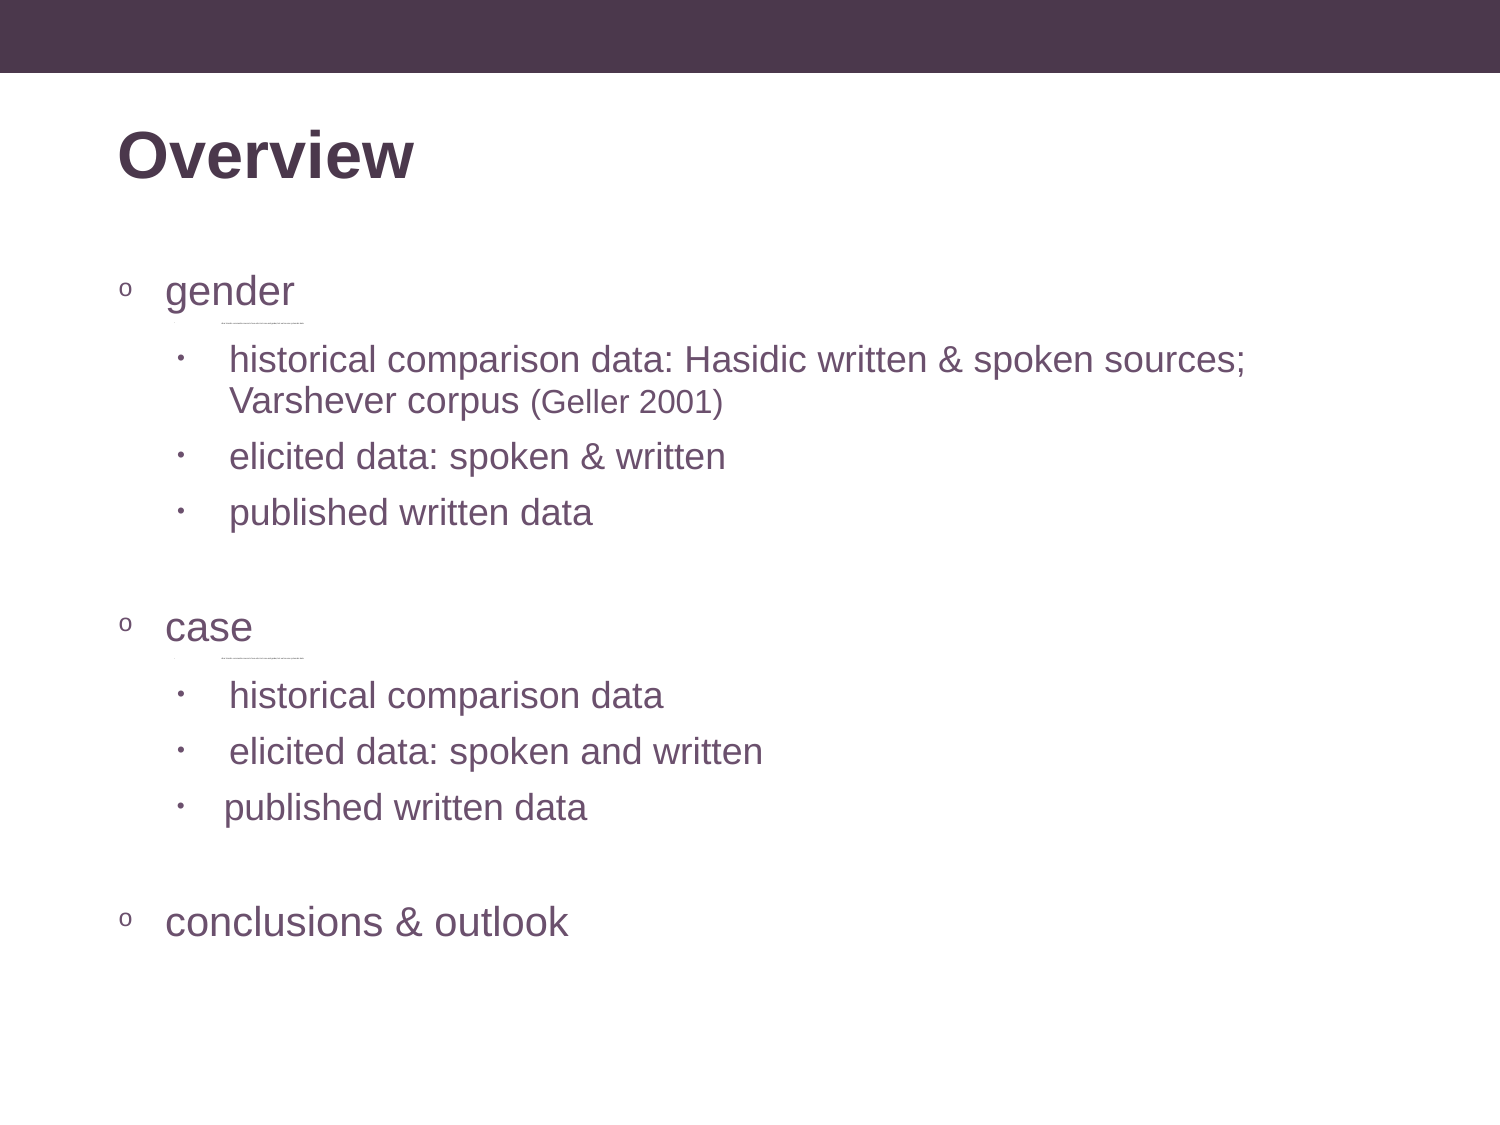

# Overview
gender
other Hasidic communities seem to have also lost case and gender, but we have no systematic data
historical comparison data: Hasidic written & spoken sources; Varshever corpus (Geller 2001)
elicited data: spoken & written
published written data

case
other Hasidic communities seem to have also lost case and gender, but we have no systematic data
historical comparison data
elicited data: spoken and written
published written data

conclusions & outlook